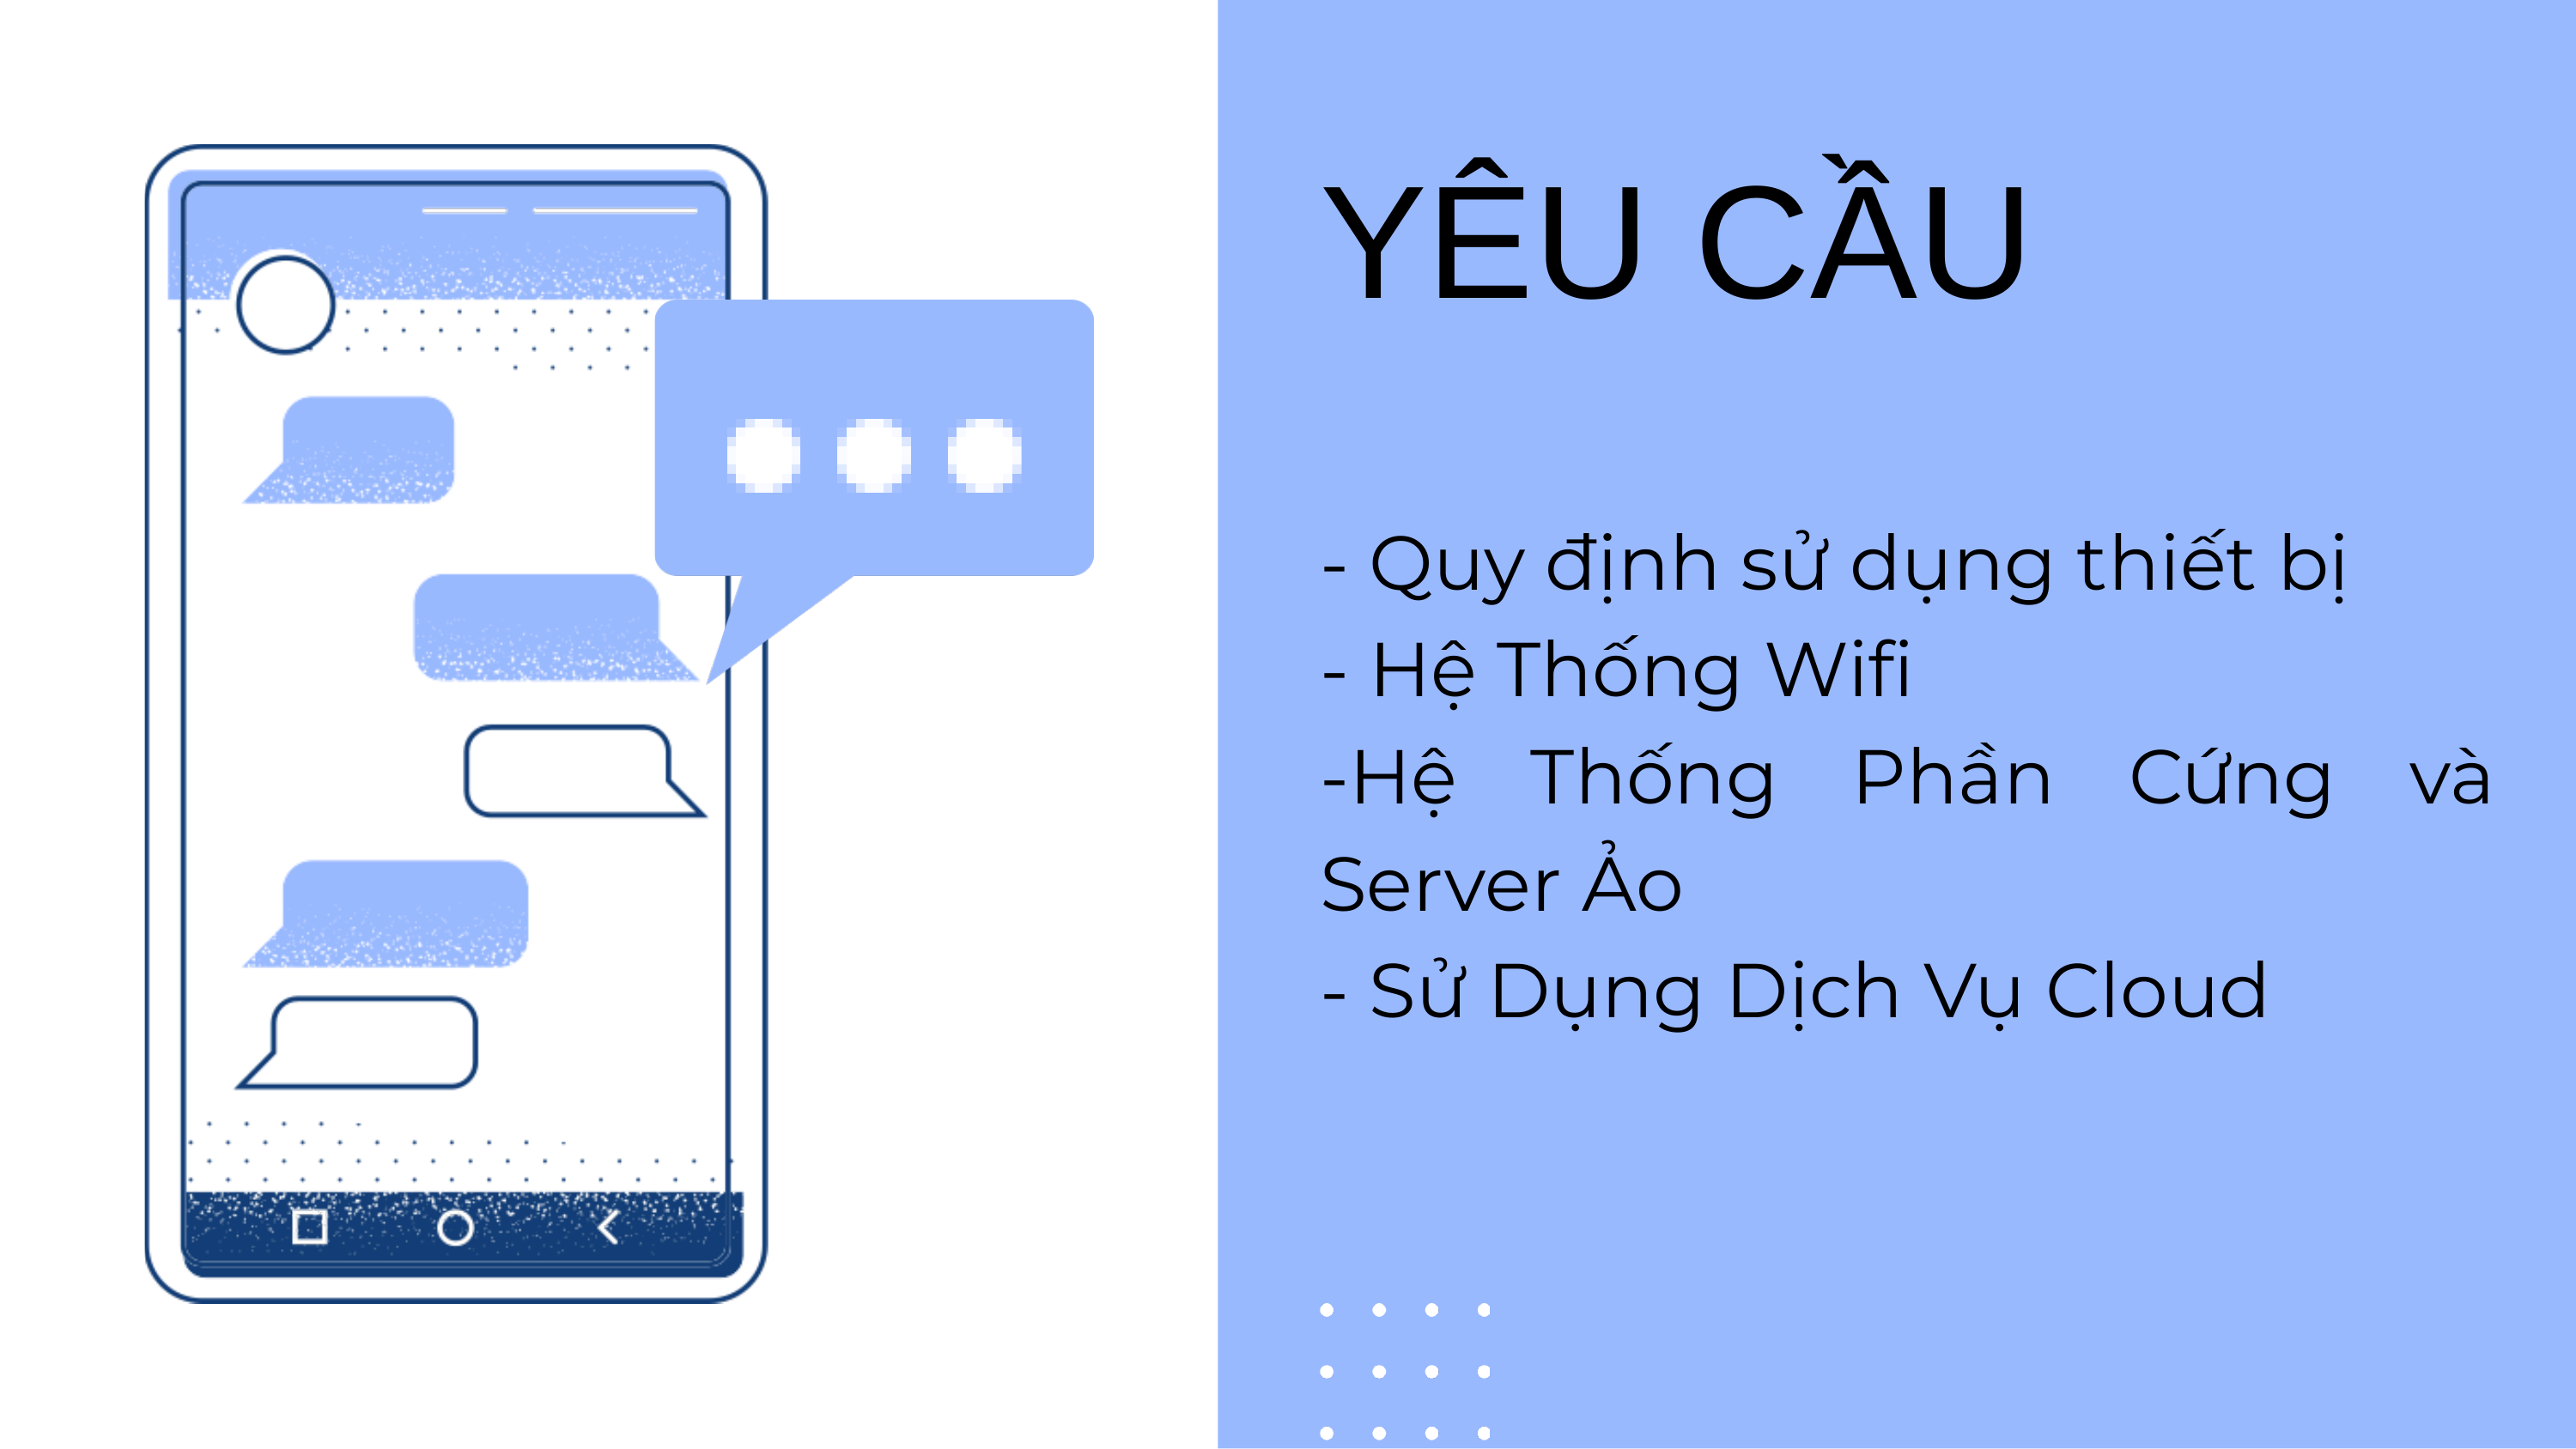

YÊU CẦU

- Quy định sử dụng thiết bị
- Hệ Thống Wifi
-Hệ Thống Phần Cứng và Server Ảo
- Sử Dụng Dịch Vụ Cloud